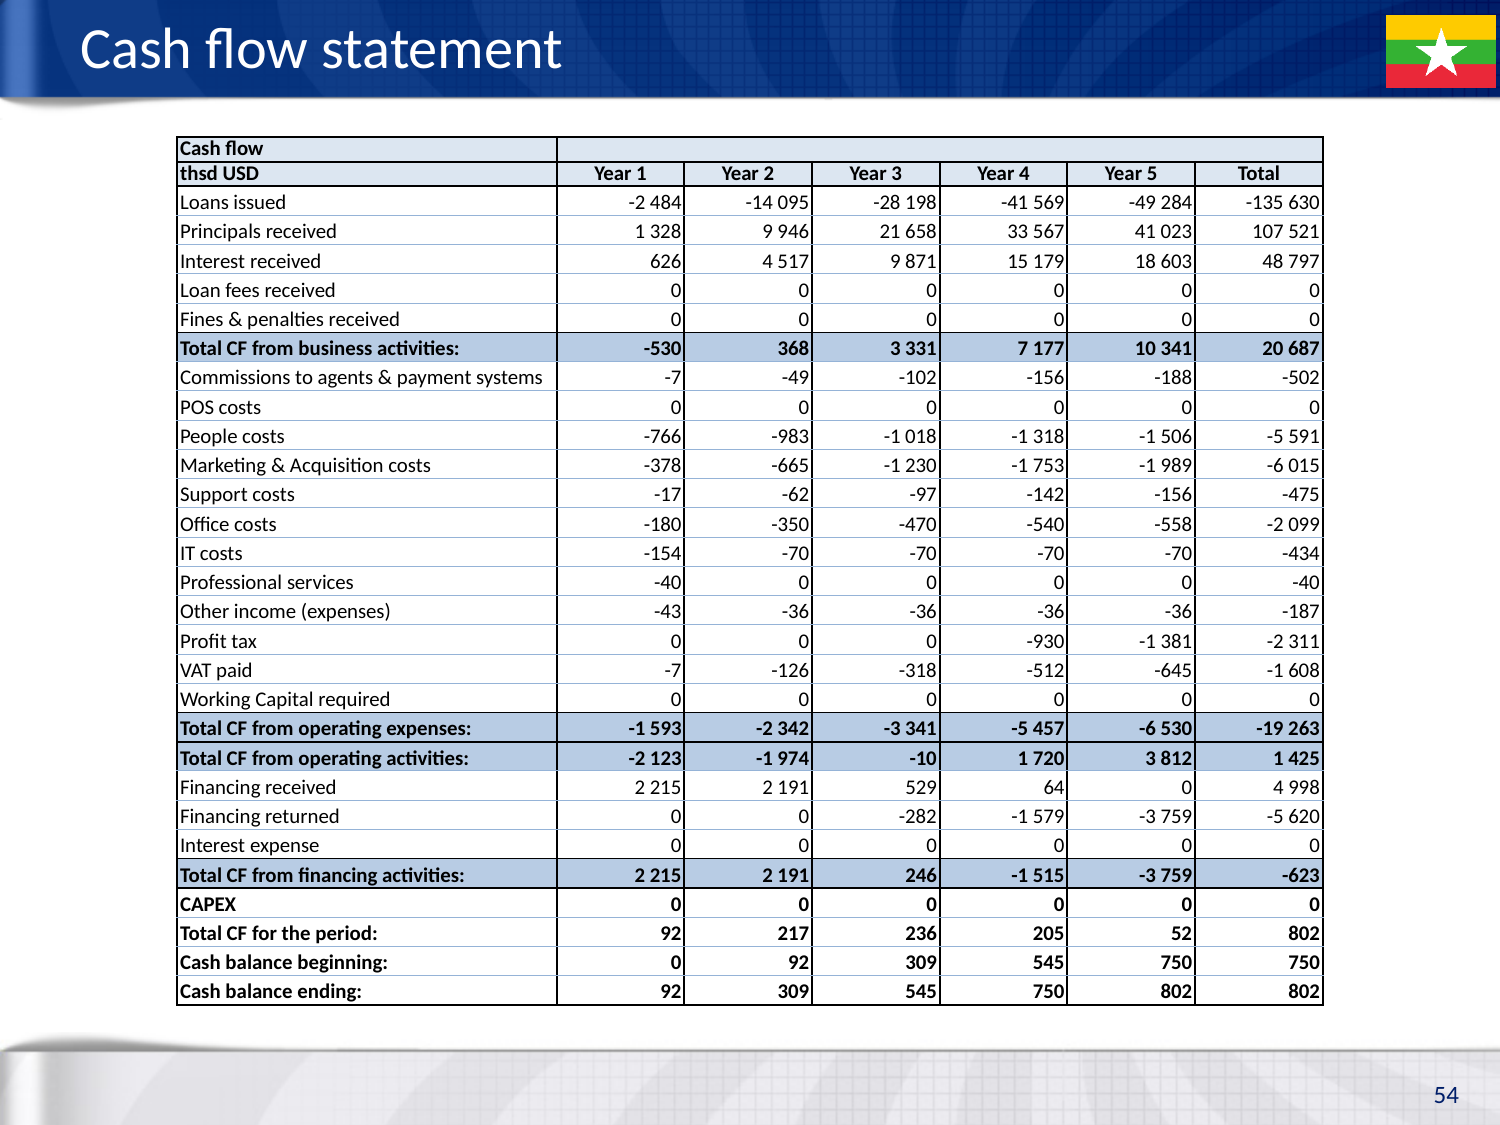

# Cash flow statement
| Cash flow |  |  |  |  |  |  |
| --- | --- | --- | --- | --- | --- | --- |
| thsd USD | Year 1 | Year 2 | Year 3 | Year 4 | Year 5 | Total |
| Loans issued | -2 484 | -14 095 | -28 198 | -41 569 | -49 284 | -135 630 |
| Principals received | 1 328 | 9 946 | 21 658 | 33 567 | 41 023 | 107 521 |
| Interest received | 626 | 4 517 | 9 871 | 15 179 | 18 603 | 48 797 |
| Loan fees received | 0 | 0 | 0 | 0 | 0 | 0 |
| Fines & penalties received | 0 | 0 | 0 | 0 | 0 | 0 |
| Total CF from business activities: | -530 | 368 | 3 331 | 7 177 | 10 341 | 20 687 |
| Commissions to agents & payment systems | -7 | -49 | -102 | -156 | -188 | -502 |
| POS costs | 0 | 0 | 0 | 0 | 0 | 0 |
| People costs | -766 | -983 | -1 018 | -1 318 | -1 506 | -5 591 |
| Marketing & Acquisition costs | -378 | -665 | -1 230 | -1 753 | -1 989 | -6 015 |
| Support costs | -17 | -62 | -97 | -142 | -156 | -475 |
| Office costs | -180 | -350 | -470 | -540 | -558 | -2 099 |
| IT costs | -154 | -70 | -70 | -70 | -70 | -434 |
| Professional services | -40 | 0 | 0 | 0 | 0 | -40 |
| Other income (expenses) | -43 | -36 | -36 | -36 | -36 | -187 |
| Profit tax | 0 | 0 | 0 | -930 | -1 381 | -2 311 |
| VAT paid | -7 | -126 | -318 | -512 | -645 | -1 608 |
| Working Capital required | 0 | 0 | 0 | 0 | 0 | 0 |
| Total CF from operating expenses: | -1 593 | -2 342 | -3 341 | -5 457 | -6 530 | -19 263 |
| Total CF from operating activities: | -2 123 | -1 974 | -10 | 1 720 | 3 812 | 1 425 |
| Financing received | 2 215 | 2 191 | 529 | 64 | 0 | 4 998 |
| Financing returned | 0 | 0 | -282 | -1 579 | -3 759 | -5 620 |
| Interest expense | 0 | 0 | 0 | 0 | 0 | 0 |
| Total CF from financing activities: | 2 215 | 2 191 | 246 | -1 515 | -3 759 | -623 |
| CAPEX | 0 | 0 | 0 | 0 | 0 | 0 |
| Total CF for the period: | 92 | 217 | 236 | 205 | 52 | 802 |
| Cash balance beginning: | 0 | 92 | 309 | 545 | 750 | 750 |
| Cash balance ending: | 92 | 309 | 545 | 750 | 802 | 802 |
54